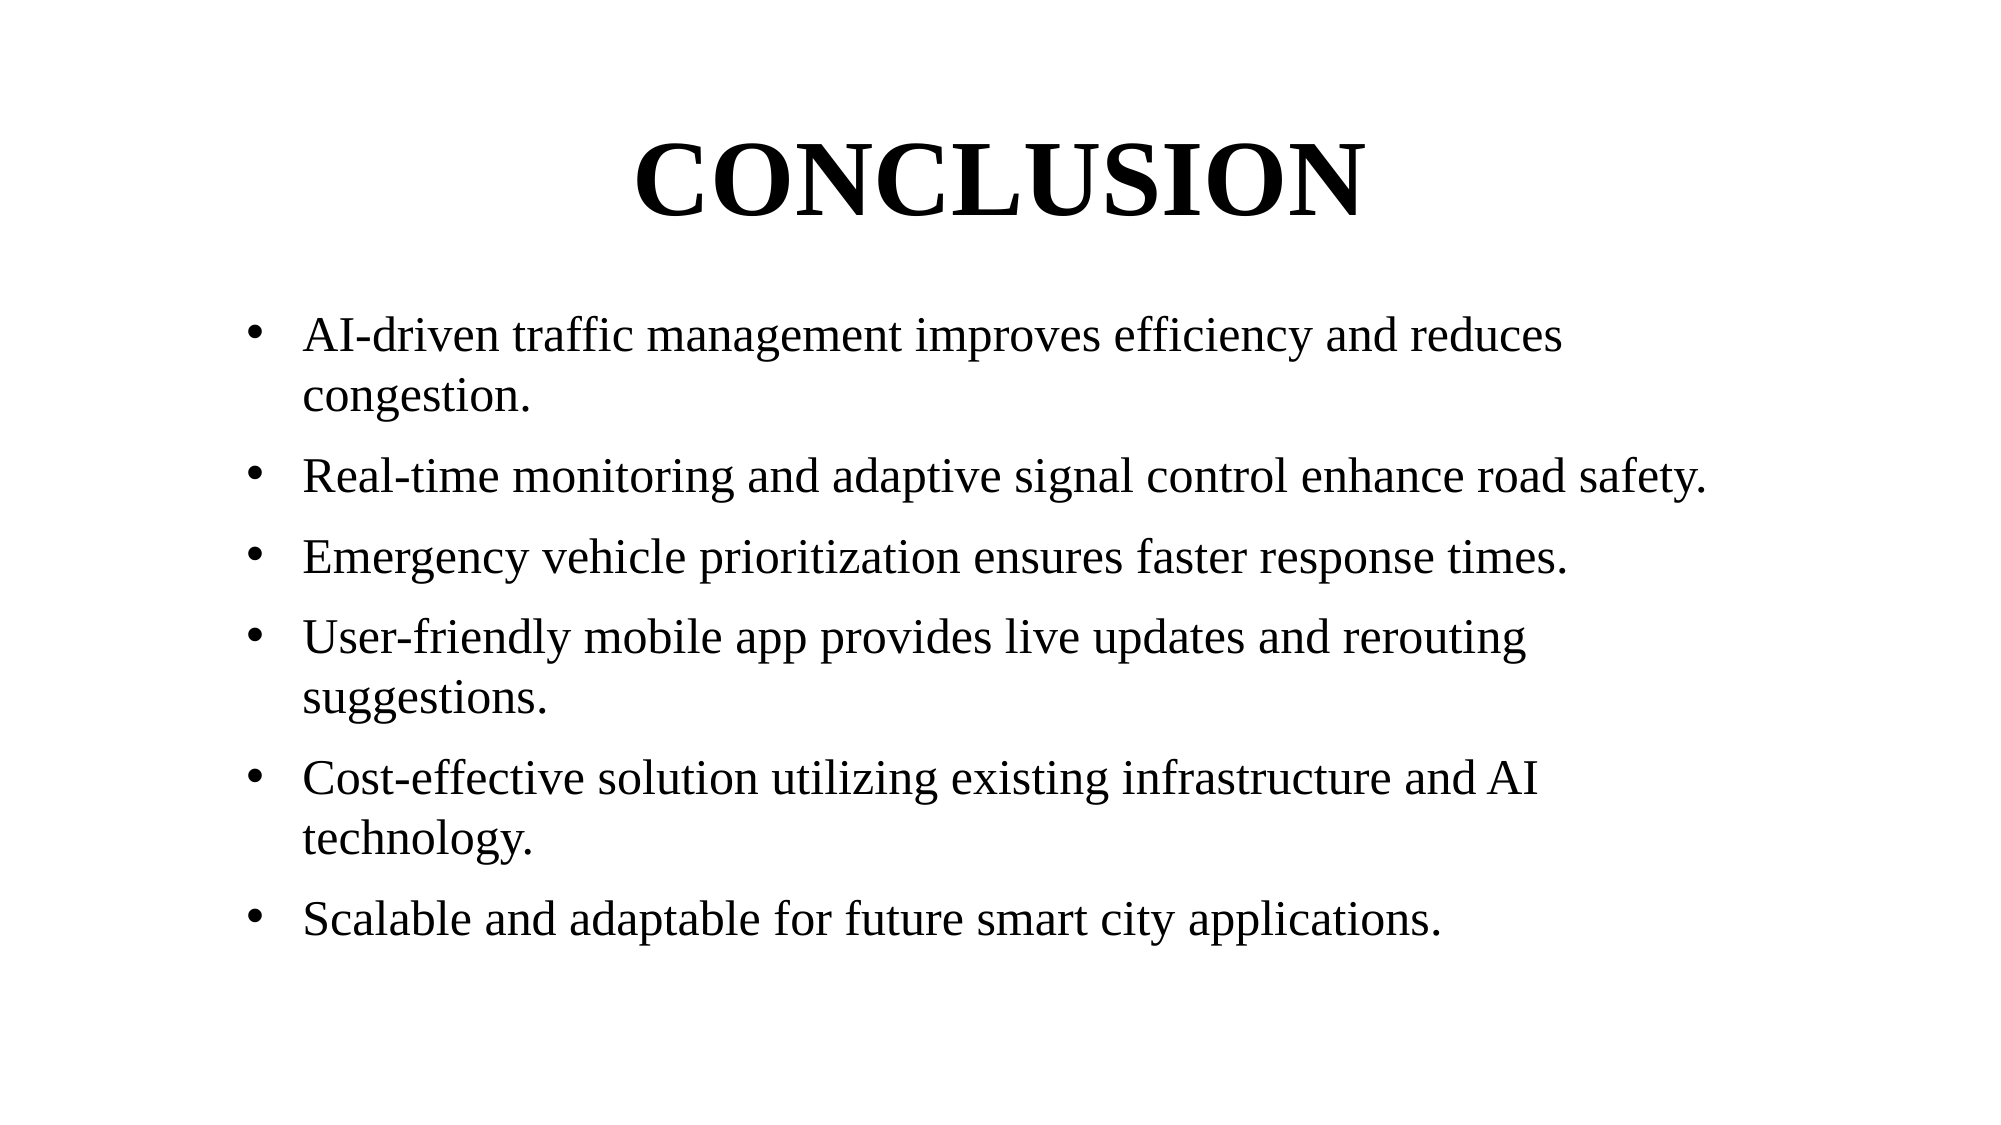

# CONCLUSION
AI-driven traffic management improves efficiency and reduces congestion.
Real-time monitoring and adaptive signal control enhance road safety.
Emergency vehicle prioritization ensures faster response times.
User-friendly mobile app provides live updates and rerouting suggestions.
Cost-effective solution utilizing existing infrastructure and AI technology.
Scalable and adaptable for future smart city applications.